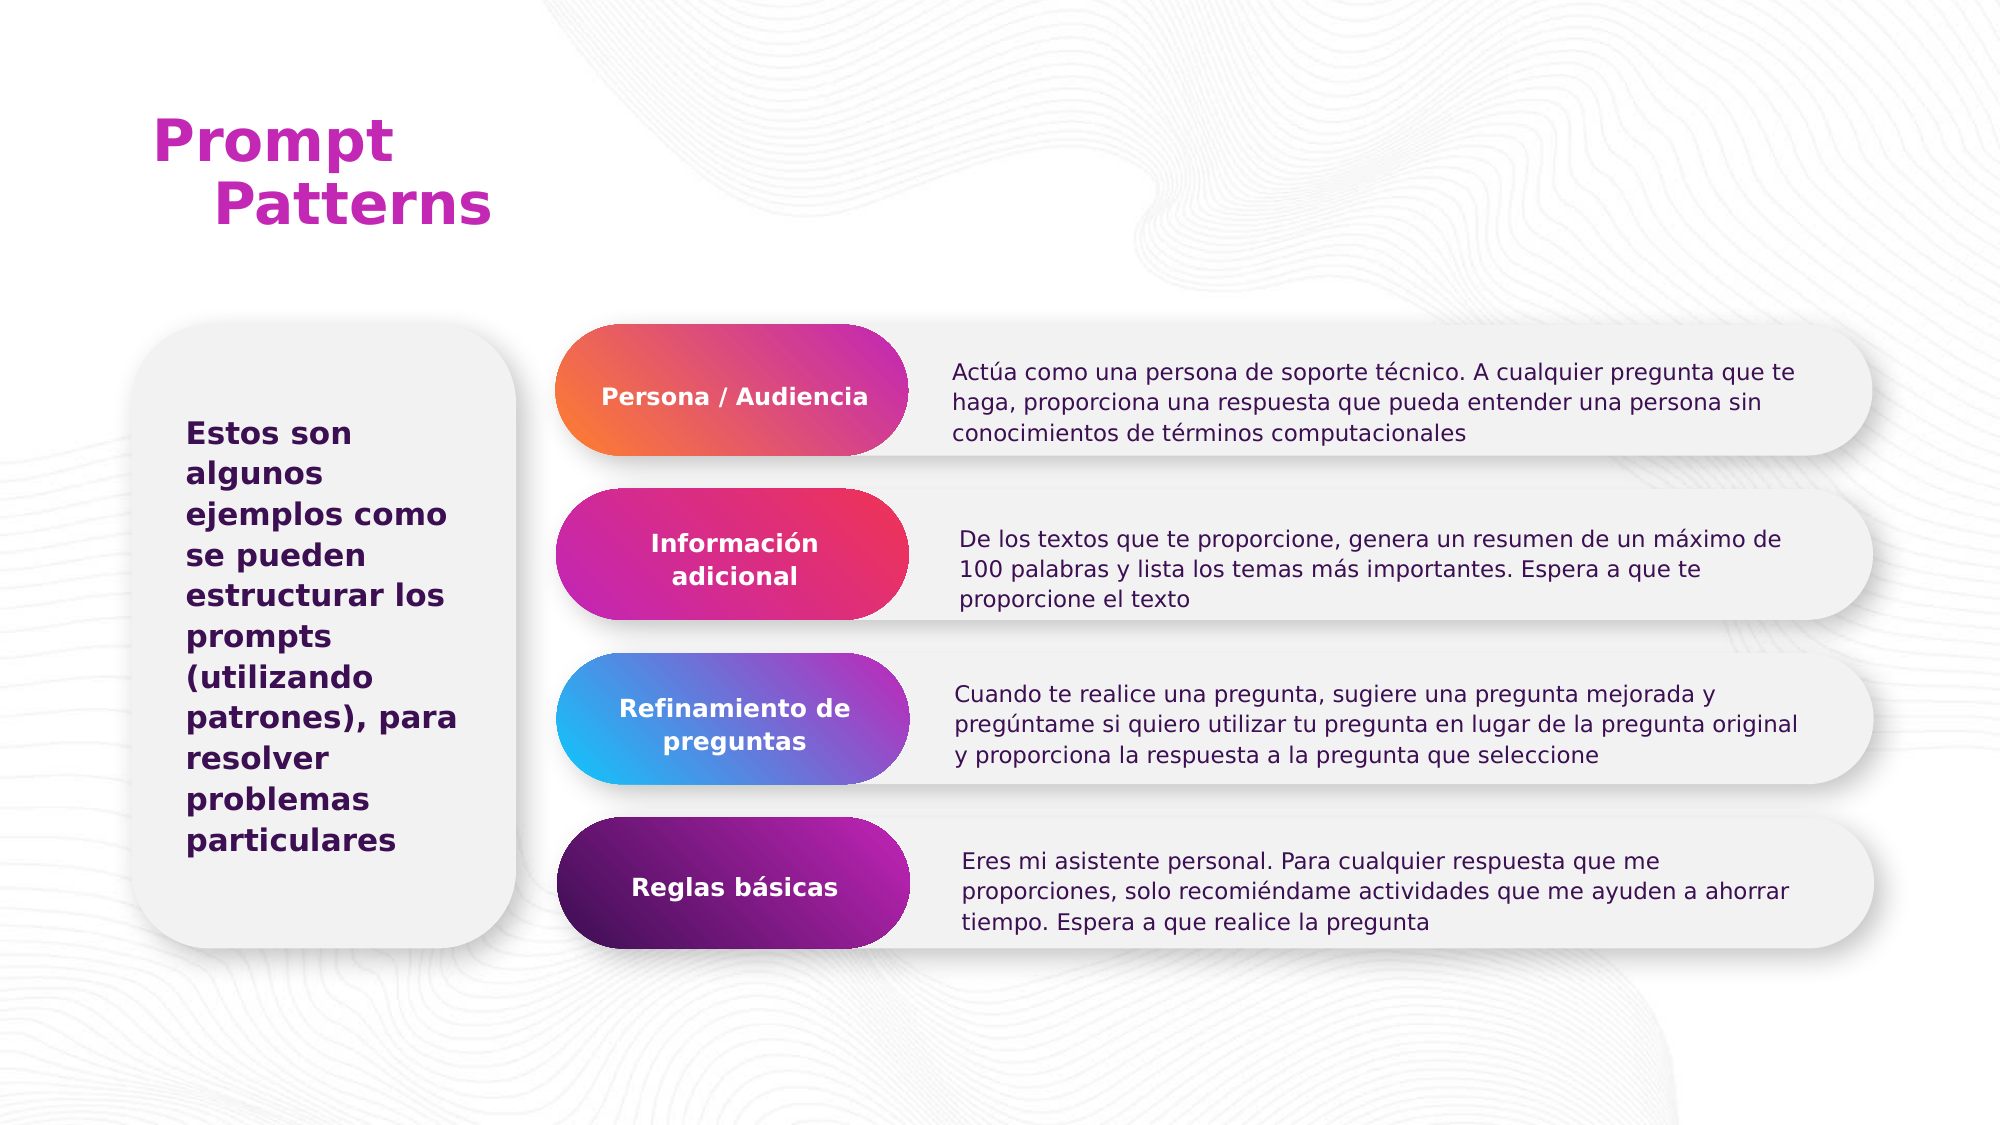

# Prompt Patterns

Actúa como una persona de soporte técnico. A cualquier pregunta que te haga, proporciona una respuesta que pueda entender una persona sin conocimientos de términos computacionales
Persona / Audiencia
Estos son algunos ejemplos como se pueden estructurar los prompts (utilizando patrones), para resolver problemas particulares

Información adicional
De los textos que te proporcione, genera un resumen de un máximo de 100 palabras y lista los temas más importantes. Espera a que te proporcione el texto

Cuando te realice una pregunta, sugiere una pregunta mejorada y pregúntame si quiero utilizar tu pregunta en lugar de la pregunta original y proporciona la respuesta a la pregunta que seleccione
Refinamiento de preguntas

Eres mi asistente personal. Para cualquier respuesta que me proporciones, solo recomiéndame actividades que me ayuden a ahorrar tiempo. Espera a que realice la pregunta
Reglas básicas